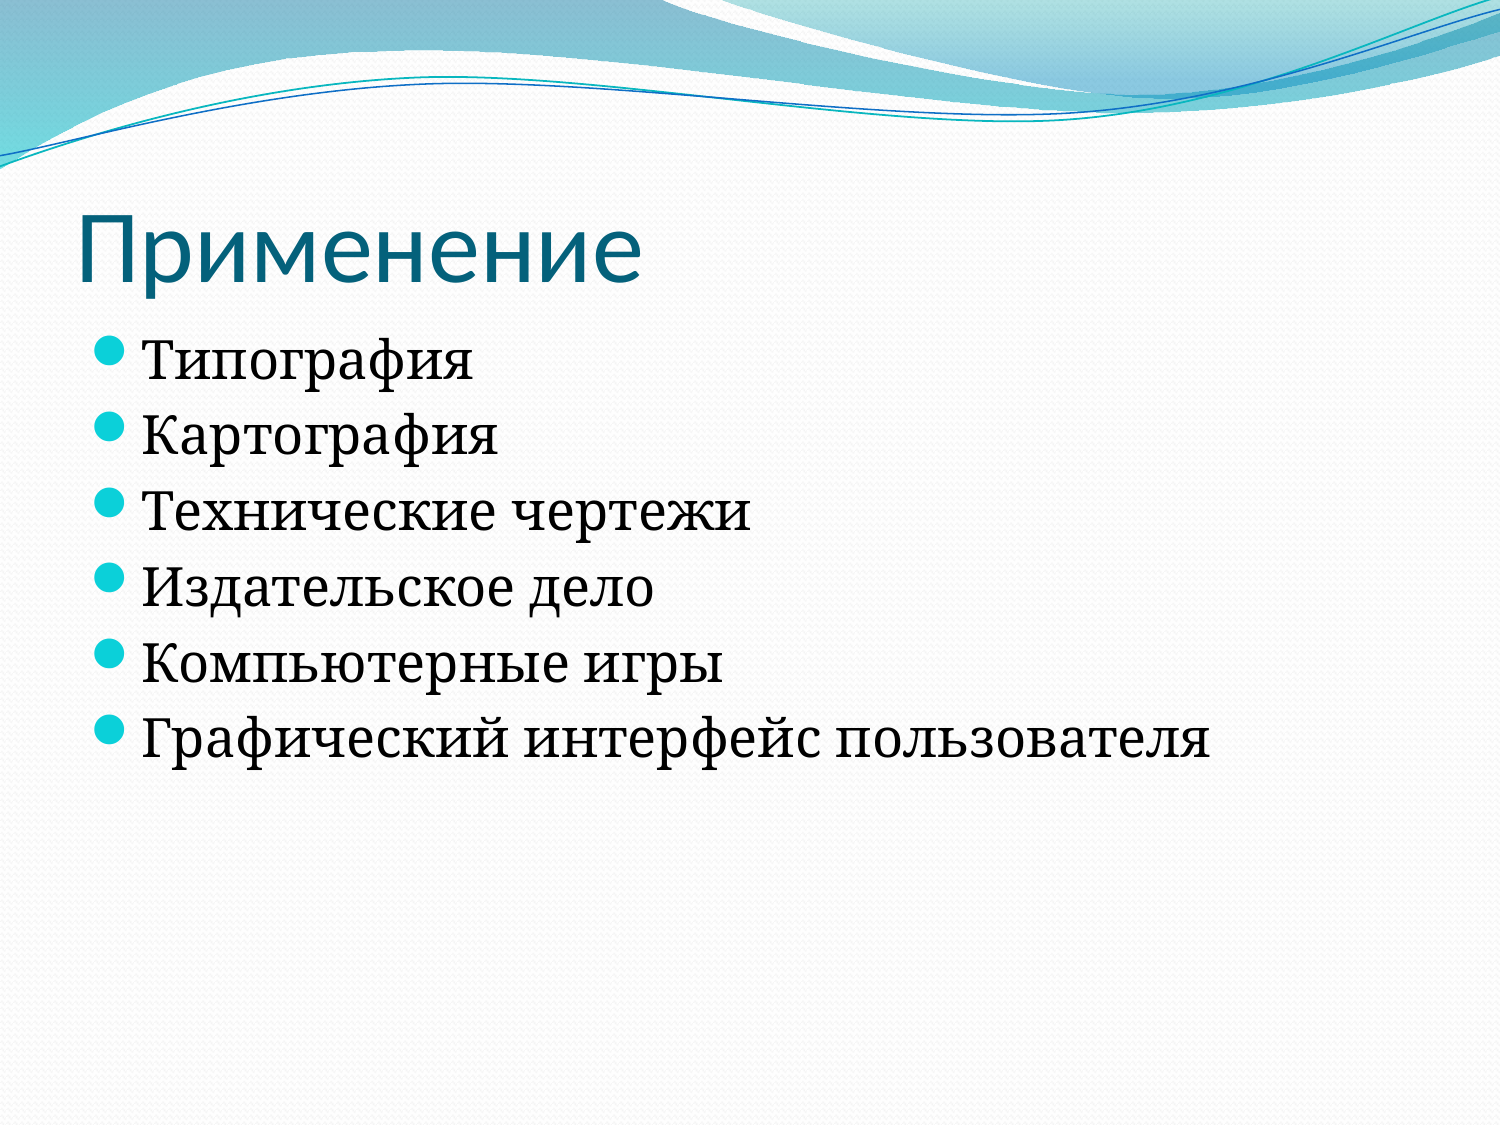

# Применение
Типография
Картография
Технические чертежи
Издательское дело
Компьютерные игры
Графический интерфейс пользователя